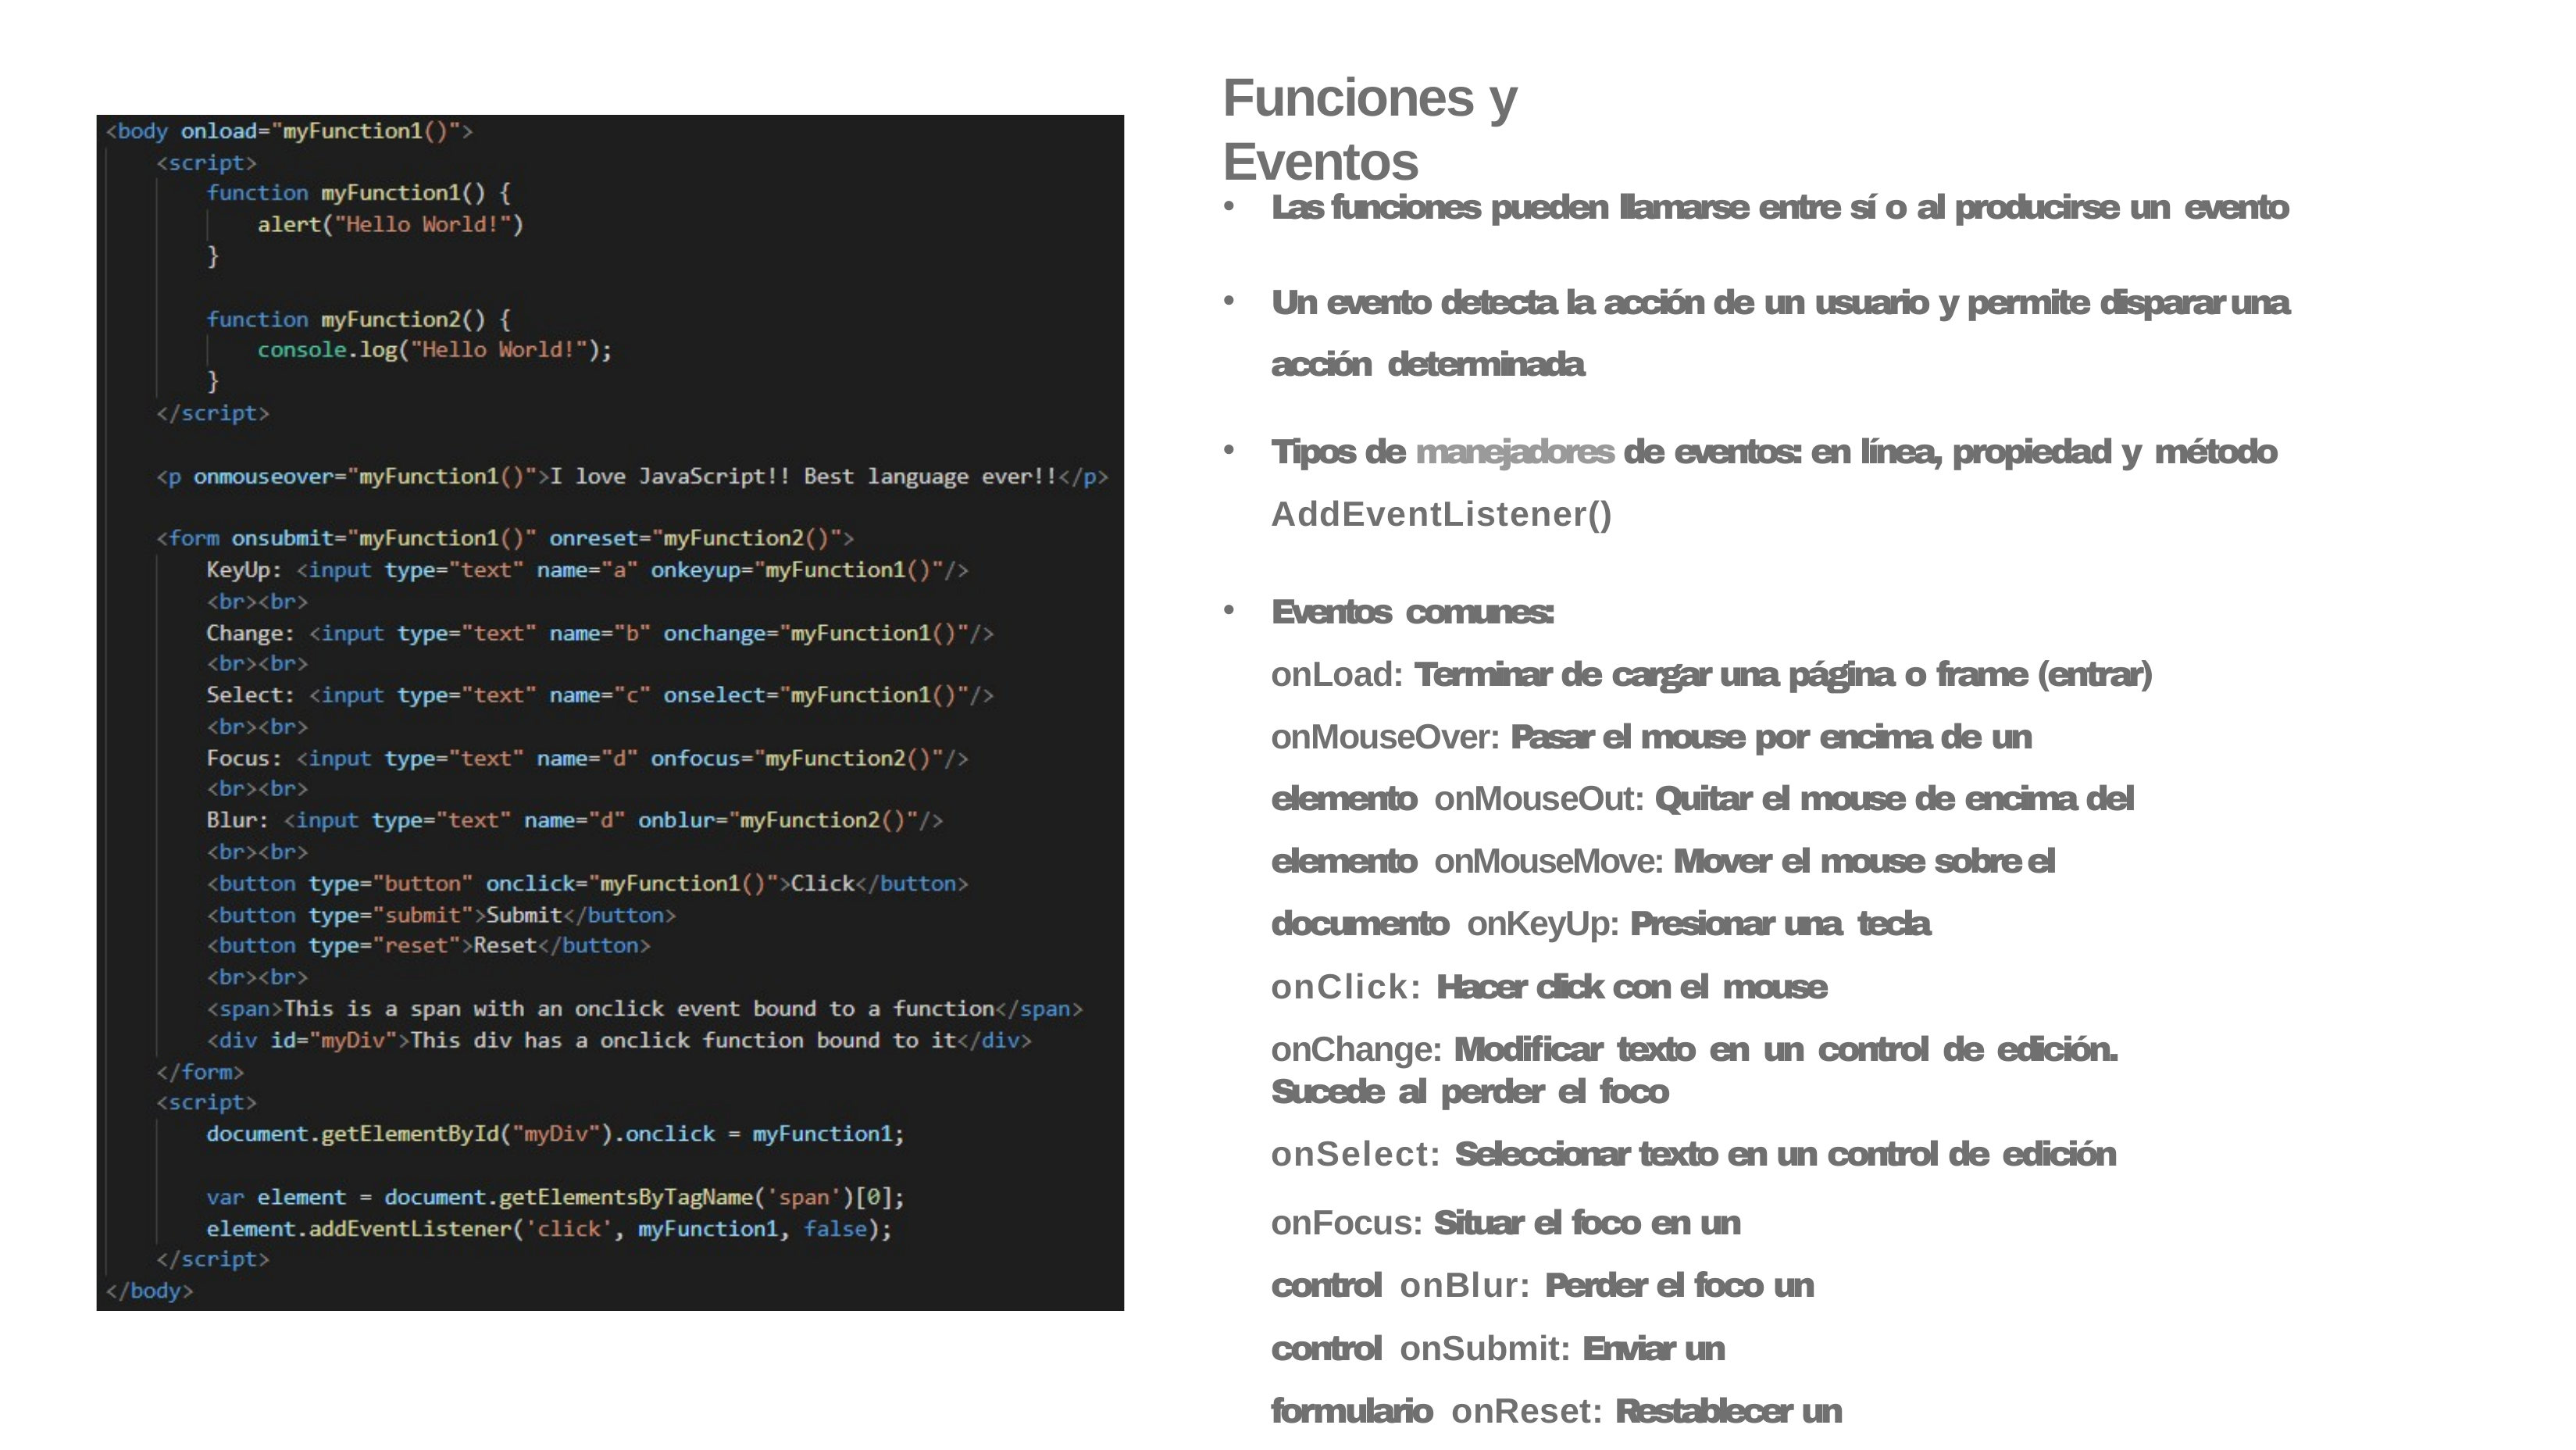

# Funciones y Eventos

Las funciones pueden llamarse entre sí o al producirse un evento
Un evento detecta la acción de un usuario y permite disparar una acción  determinada

Tipos de manejadores de eventos: en línea, propiedad y método
AddEventListener()

Eventos comunes:
onLoad: Terminar de cargar una página o frame (entrar)  onMouseOver: Pasar el mouse por encima de un elemento  onMouseOut: Quitar el mouse de encima del elemento  onMouseMove: Mover el mouse sobre el documento  onKeyUp: Presionar una tecla
onClick: Hacer click con el mouse
onChange: Modificar texto en un control de edición. Sucede al perder el foco
onSelect: Seleccionar texto en un control de edición
onFocus: Situar el foco en un control  onBlur: Perder el foco un control  onSubmit: Enviar un formulario  onReset: Restablecer un formulario